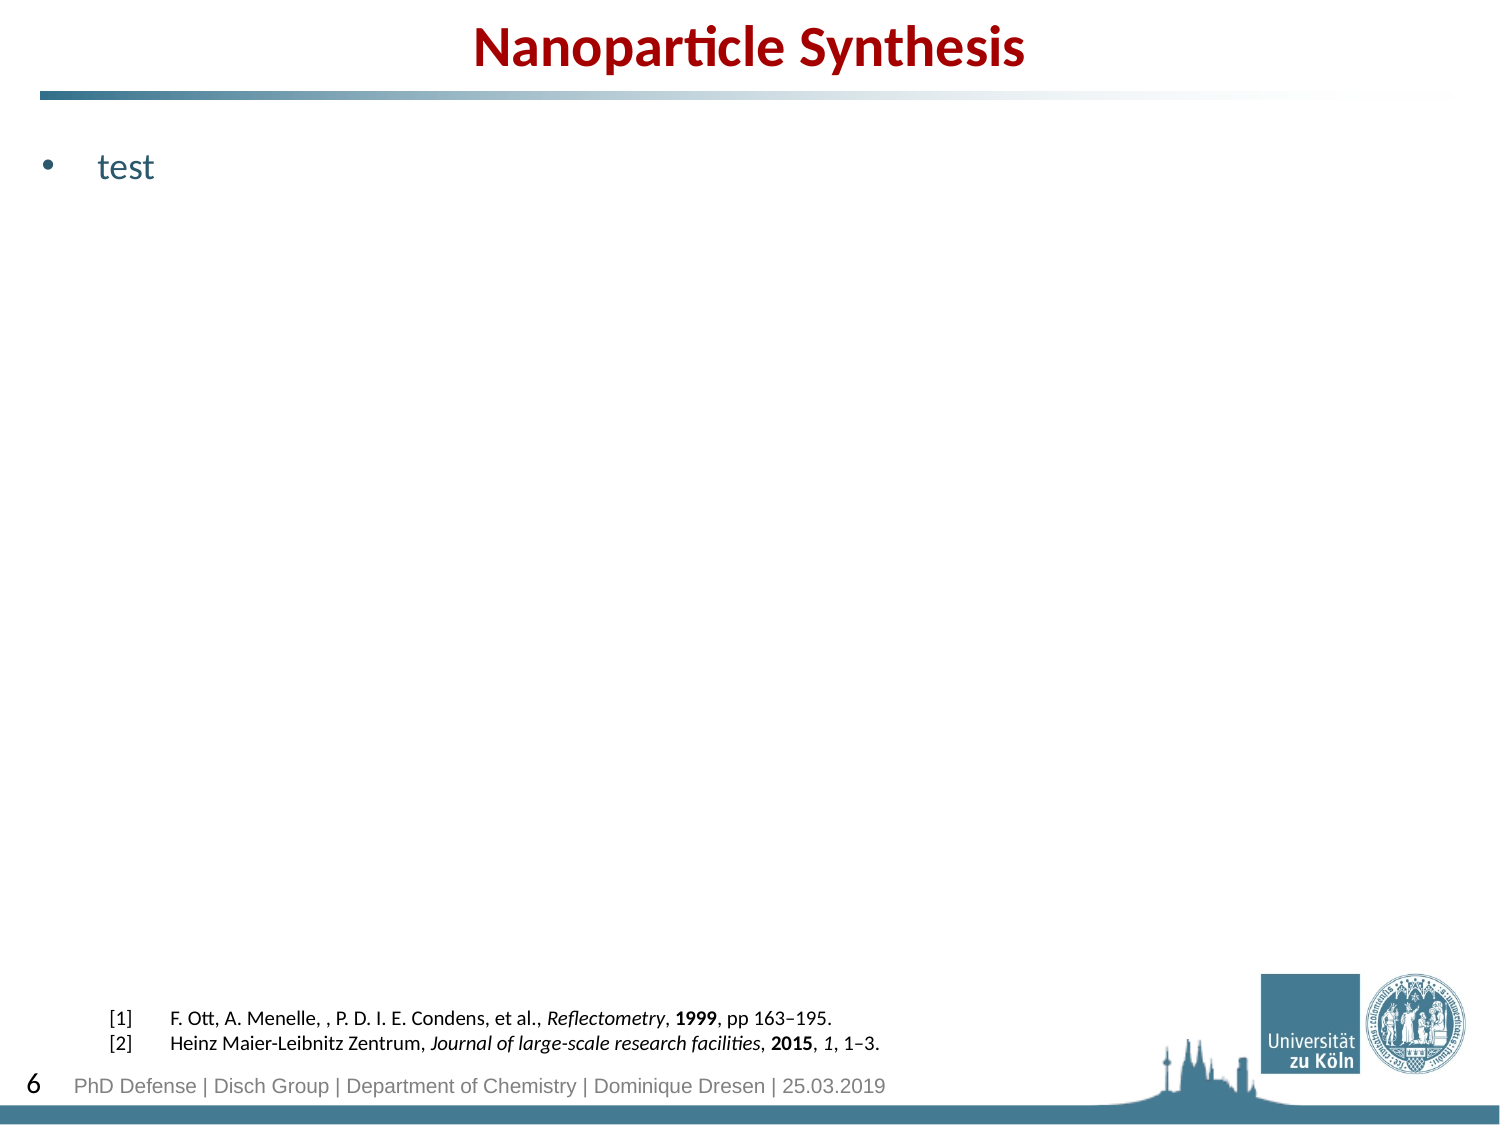

Nanoparticle Synthesis
test
[1]        F. Ott, A. Menelle, , P. D. I. E. Condens, et al., Reﬂectometry, 1999, pp 163–195.
[2]        Heinz Maier-Leibnitz Zentrum, Journal of large-scale research facilities, 2015, 1, 1–3.
6